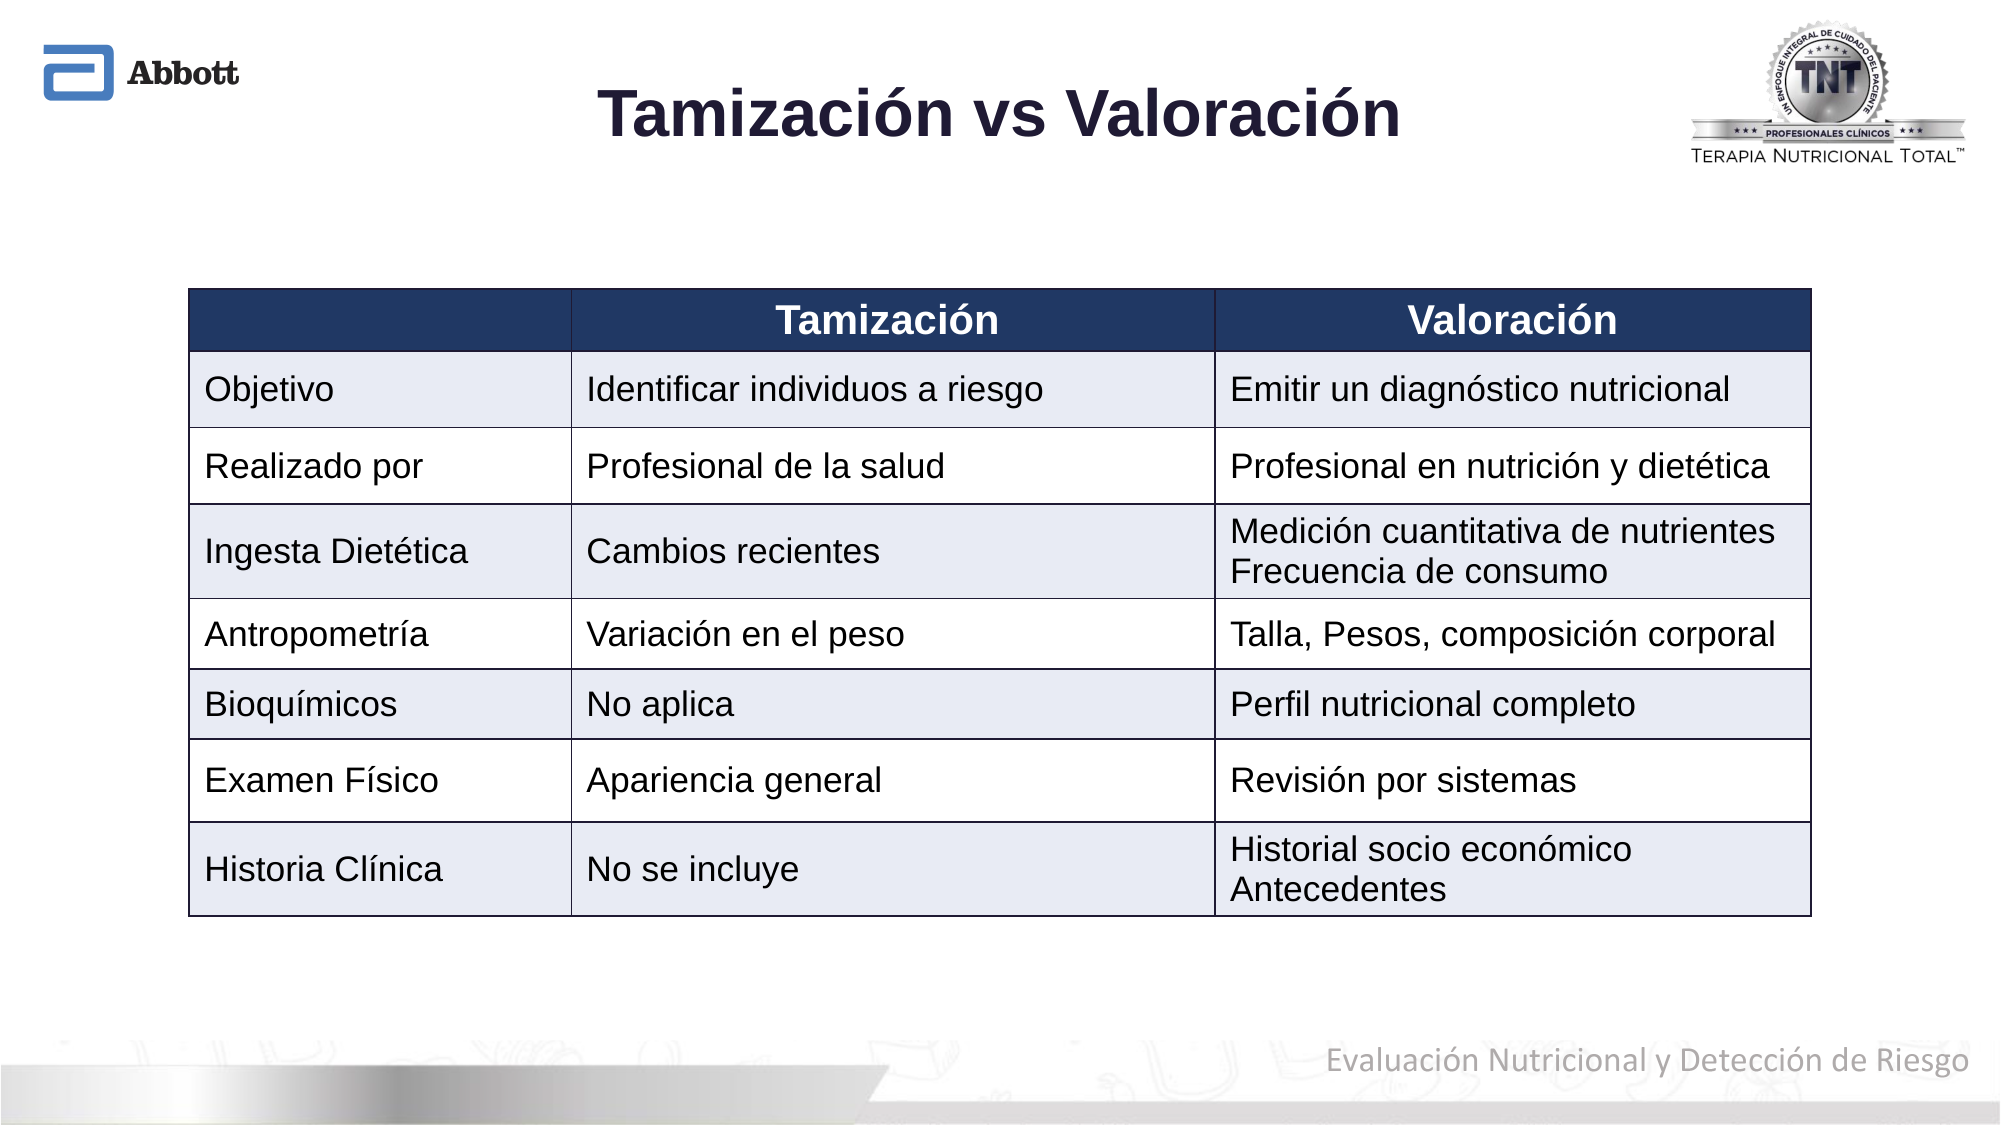

# Tamización vs Valoración
|  | Tamización | Valoración |
| --- | --- | --- |
| Objetivo | Identificar individuos a riesgo | Emitir un diagnóstico nutricional |
| Realizado por | Profesional de la salud | Profesional en nutrición y dietética |
| Ingesta Dietética | Cambios recientes | Medición cuantitativa de nutrientes Frecuencia de consumo |
| Antropometría | Variación en el peso | Talla, Pesos, composición corporal |
| Bioquímicos | No aplica | Perfil nutricional completo |
| Examen Físico | Apariencia general | Revisión por sistemas |
| Historia Clínica | No se incluye | Historial socio económico Antecedentes |